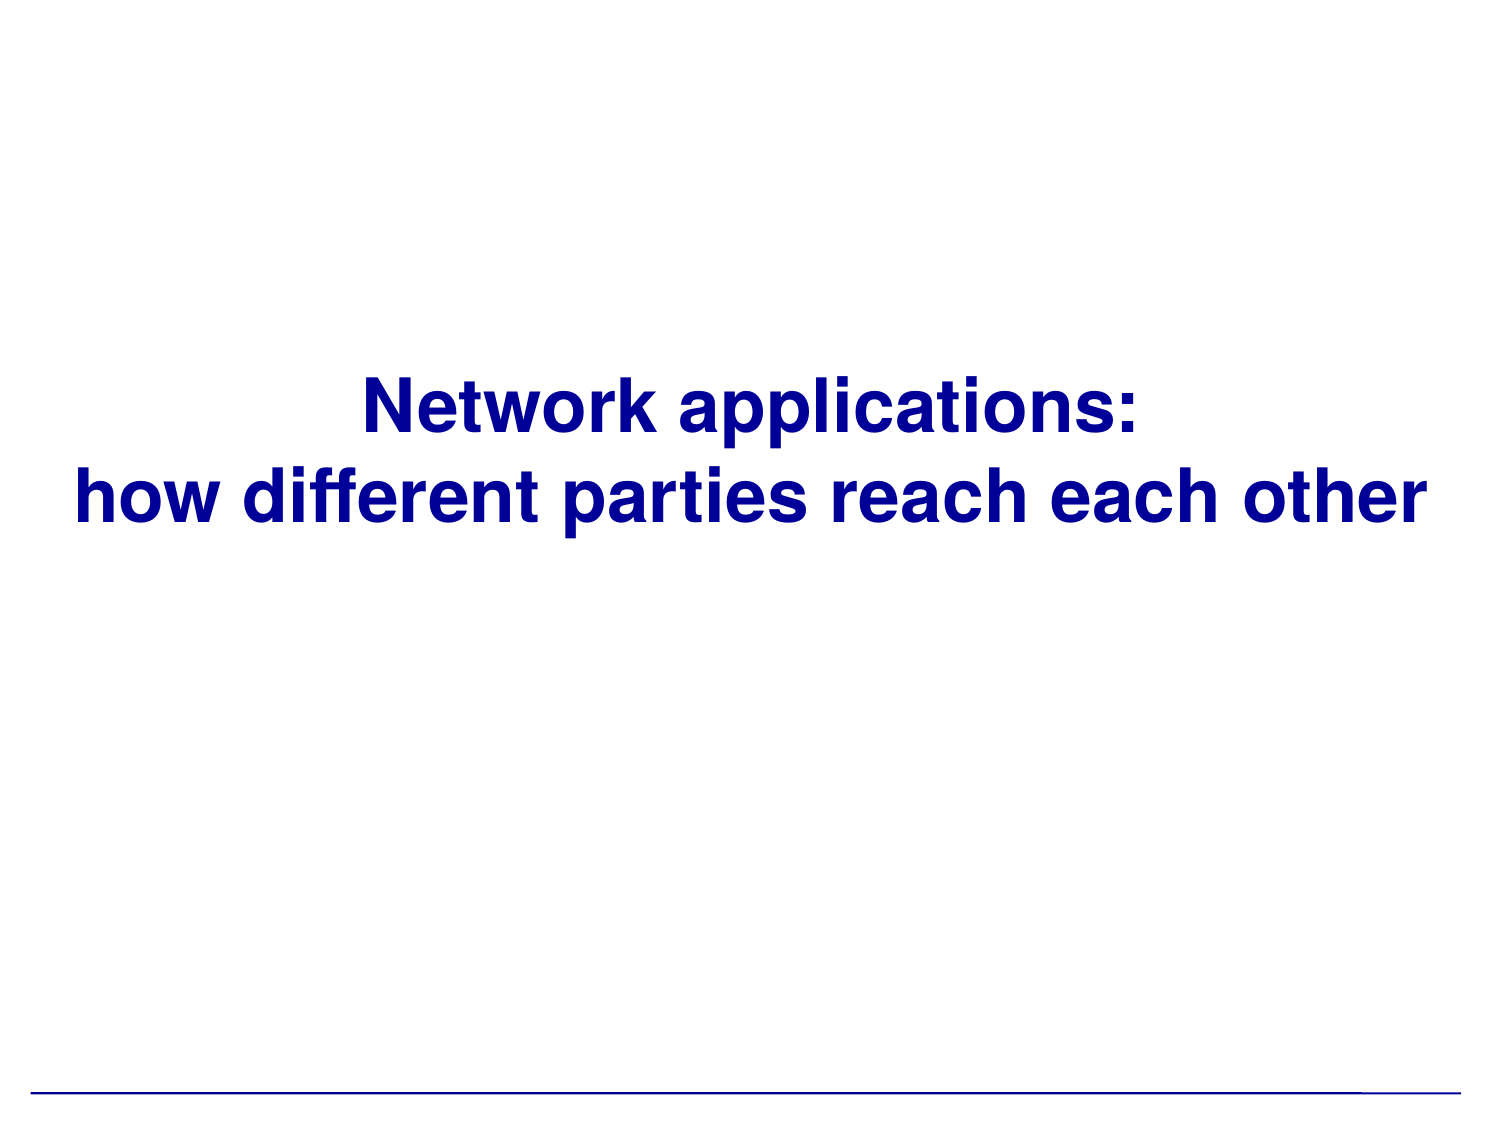

# Network applications: how different parties reach each other